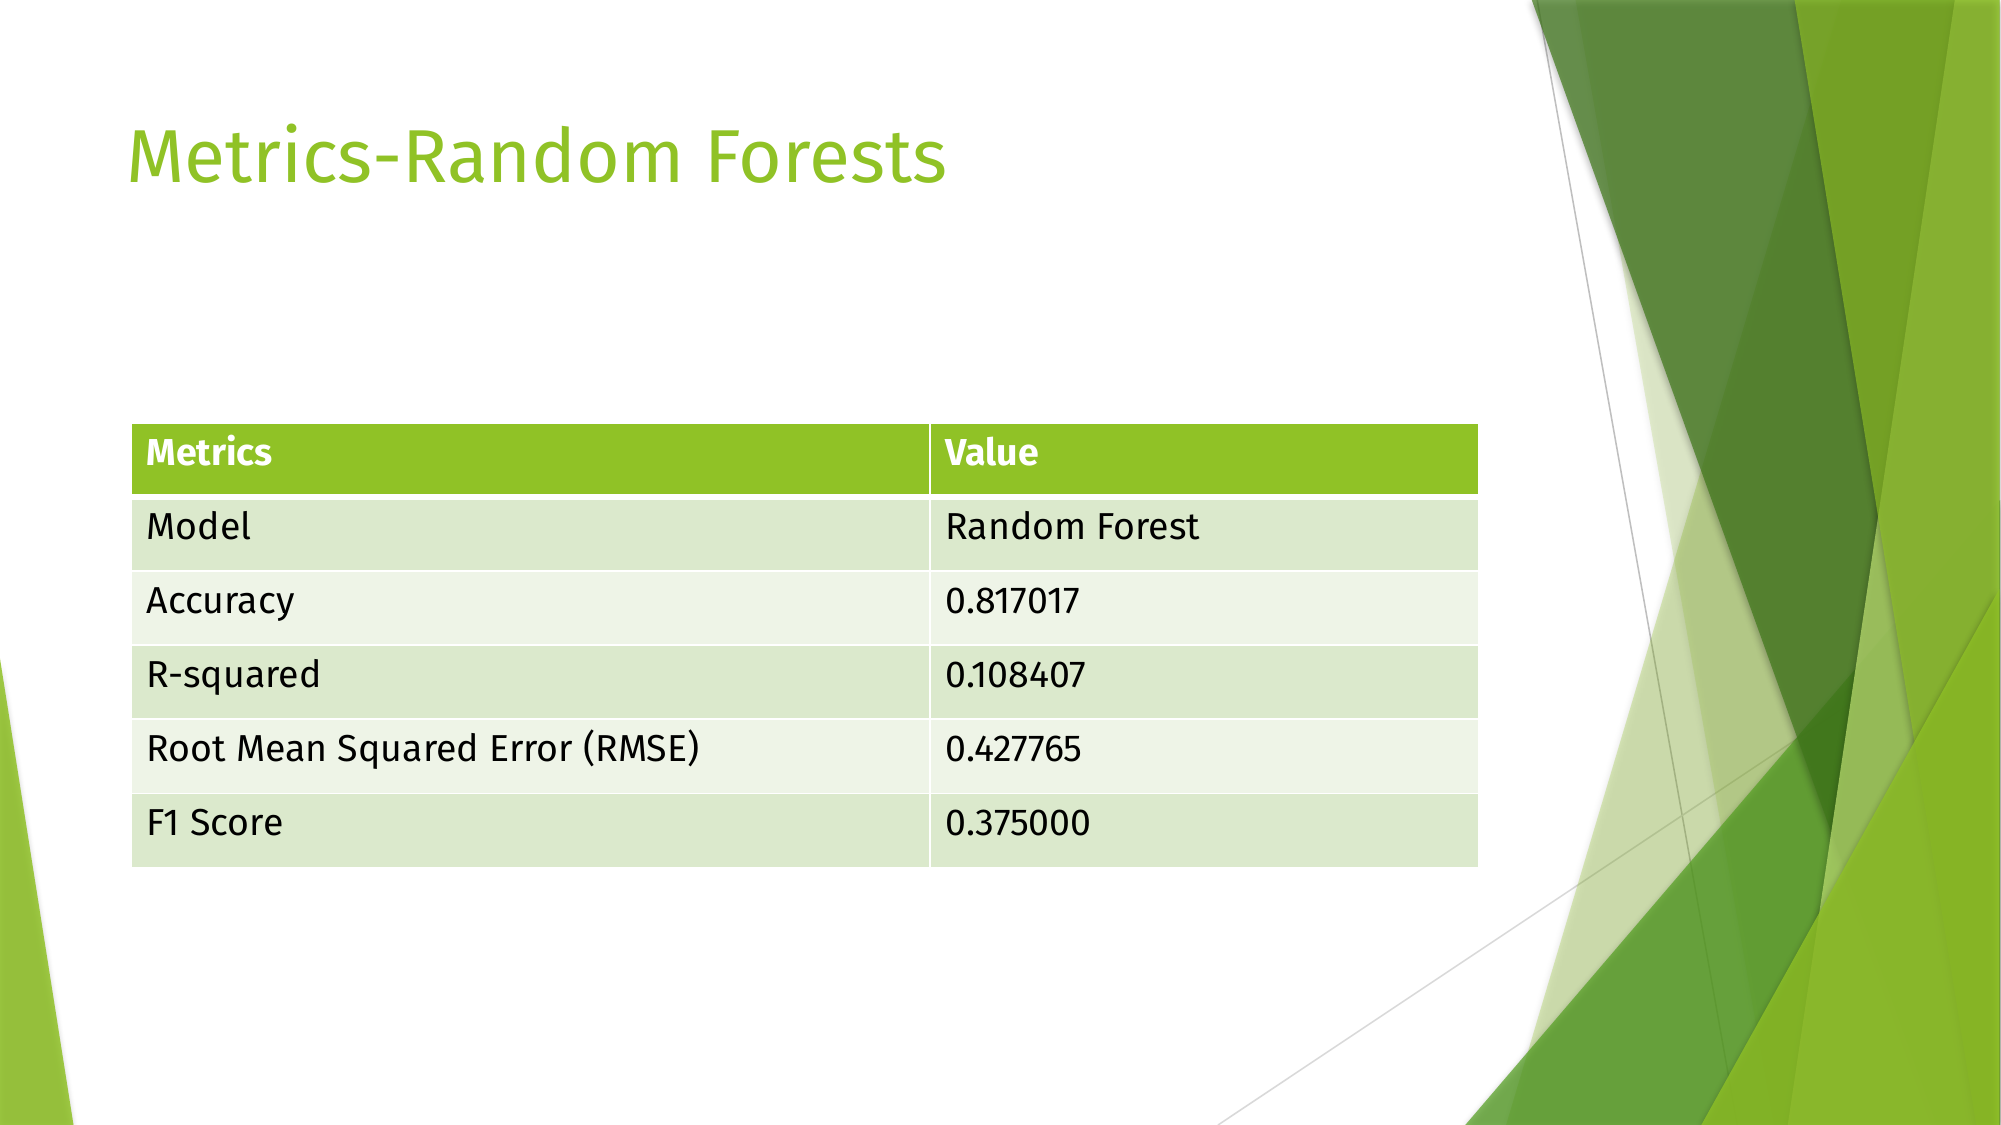

Metrics-Random Forests
| Metrics | Value |
| --- | --- |
| Model | Random Forest |
| Accuracy | 0.817017 |
| R-squared | 0.108407 |
| Root Mean Squared Error (RMSE) | 0.427765 |
| F1 Score | 0.375000 |